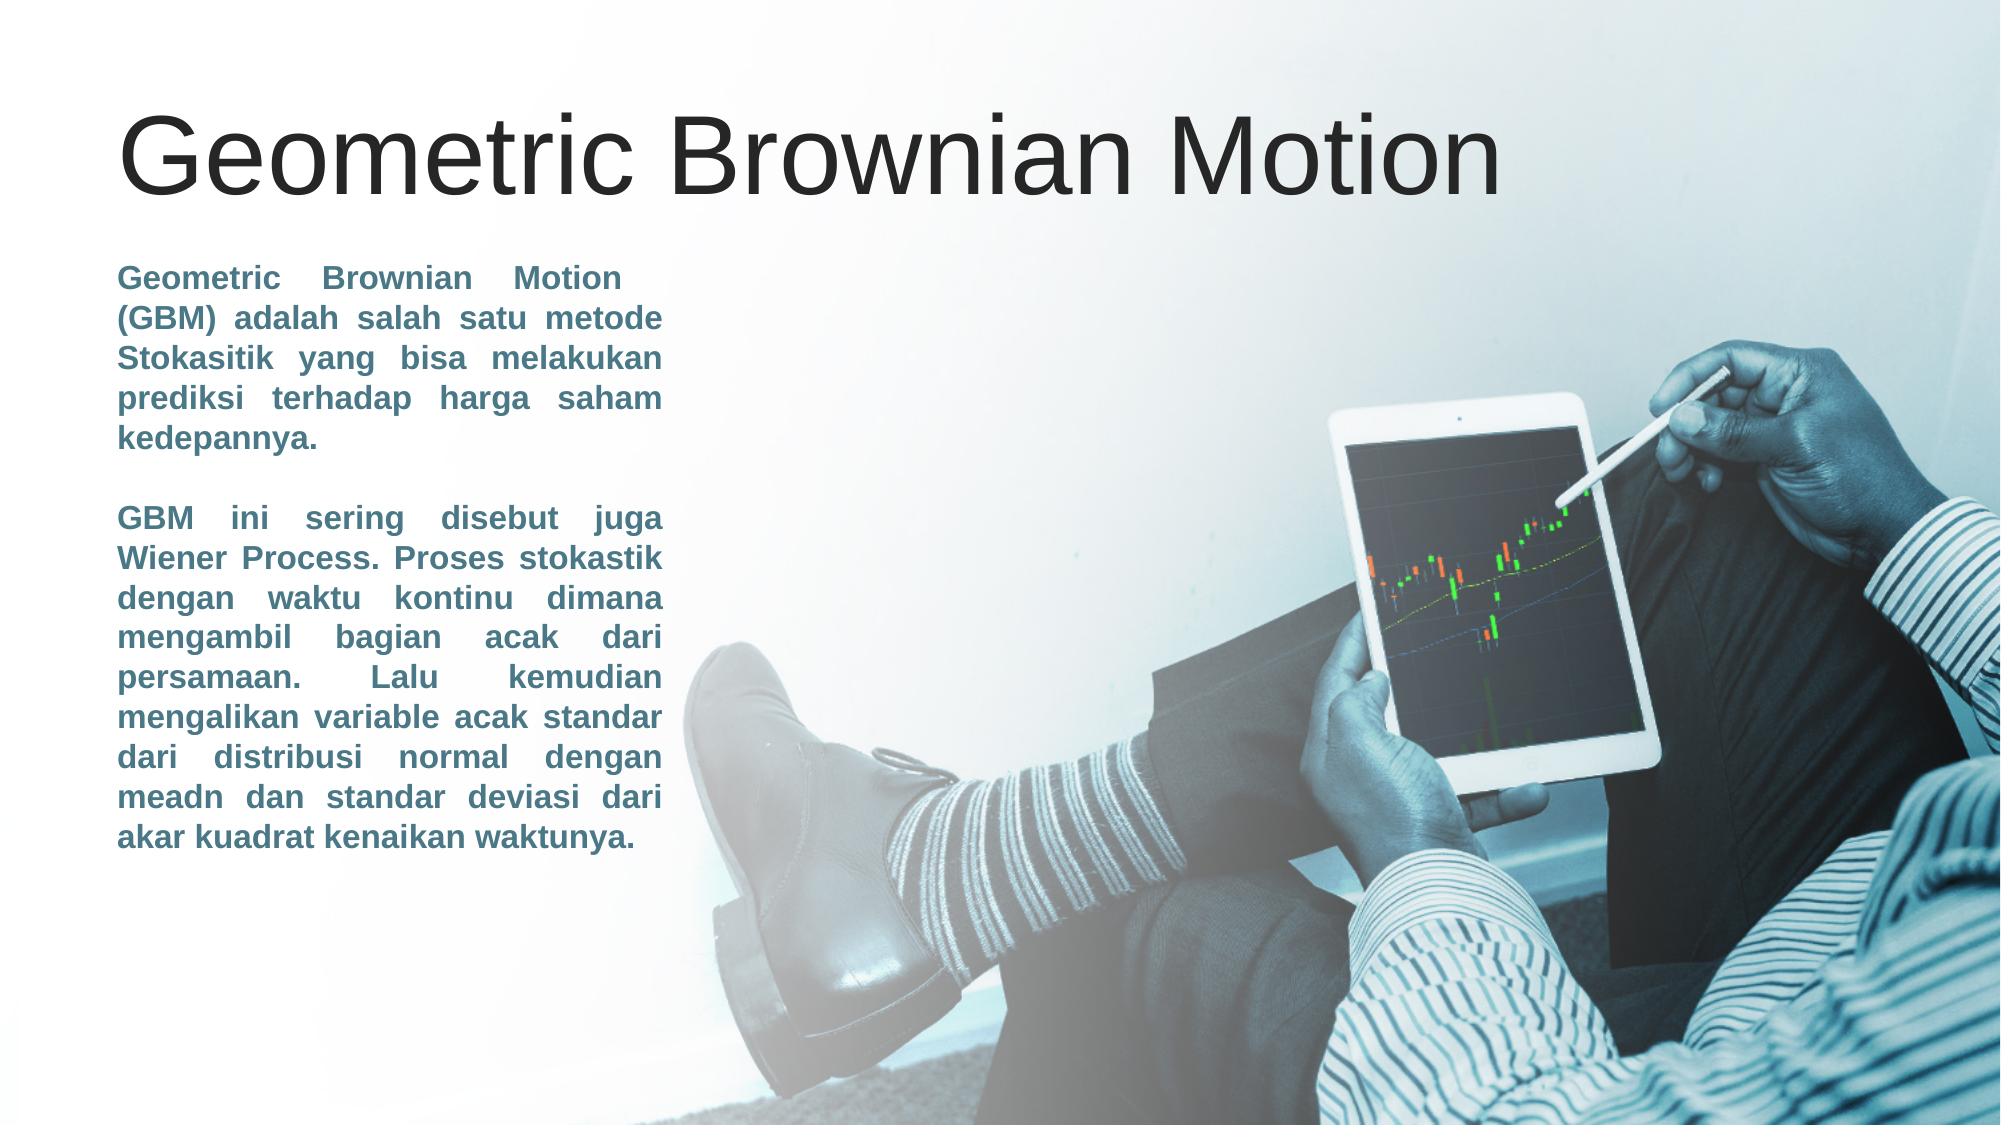

Geometric Brownian Motion
Geometric Brownian Motion  (GBM) adalah salah satu metode Stokasitik yang bisa melakukan prediksi terhadap harga saham kedepannya.

GBM ini sering disebut juga Wiener Process. Proses stokastik dengan waktu kontinu dimana mengambil bagian acak dari persamaan. Lalu kemudian mengalikan variable acak standar dari distribusi normal dengan meadn dan standar deviasi dari akar kuadrat kenaikan waktunya.